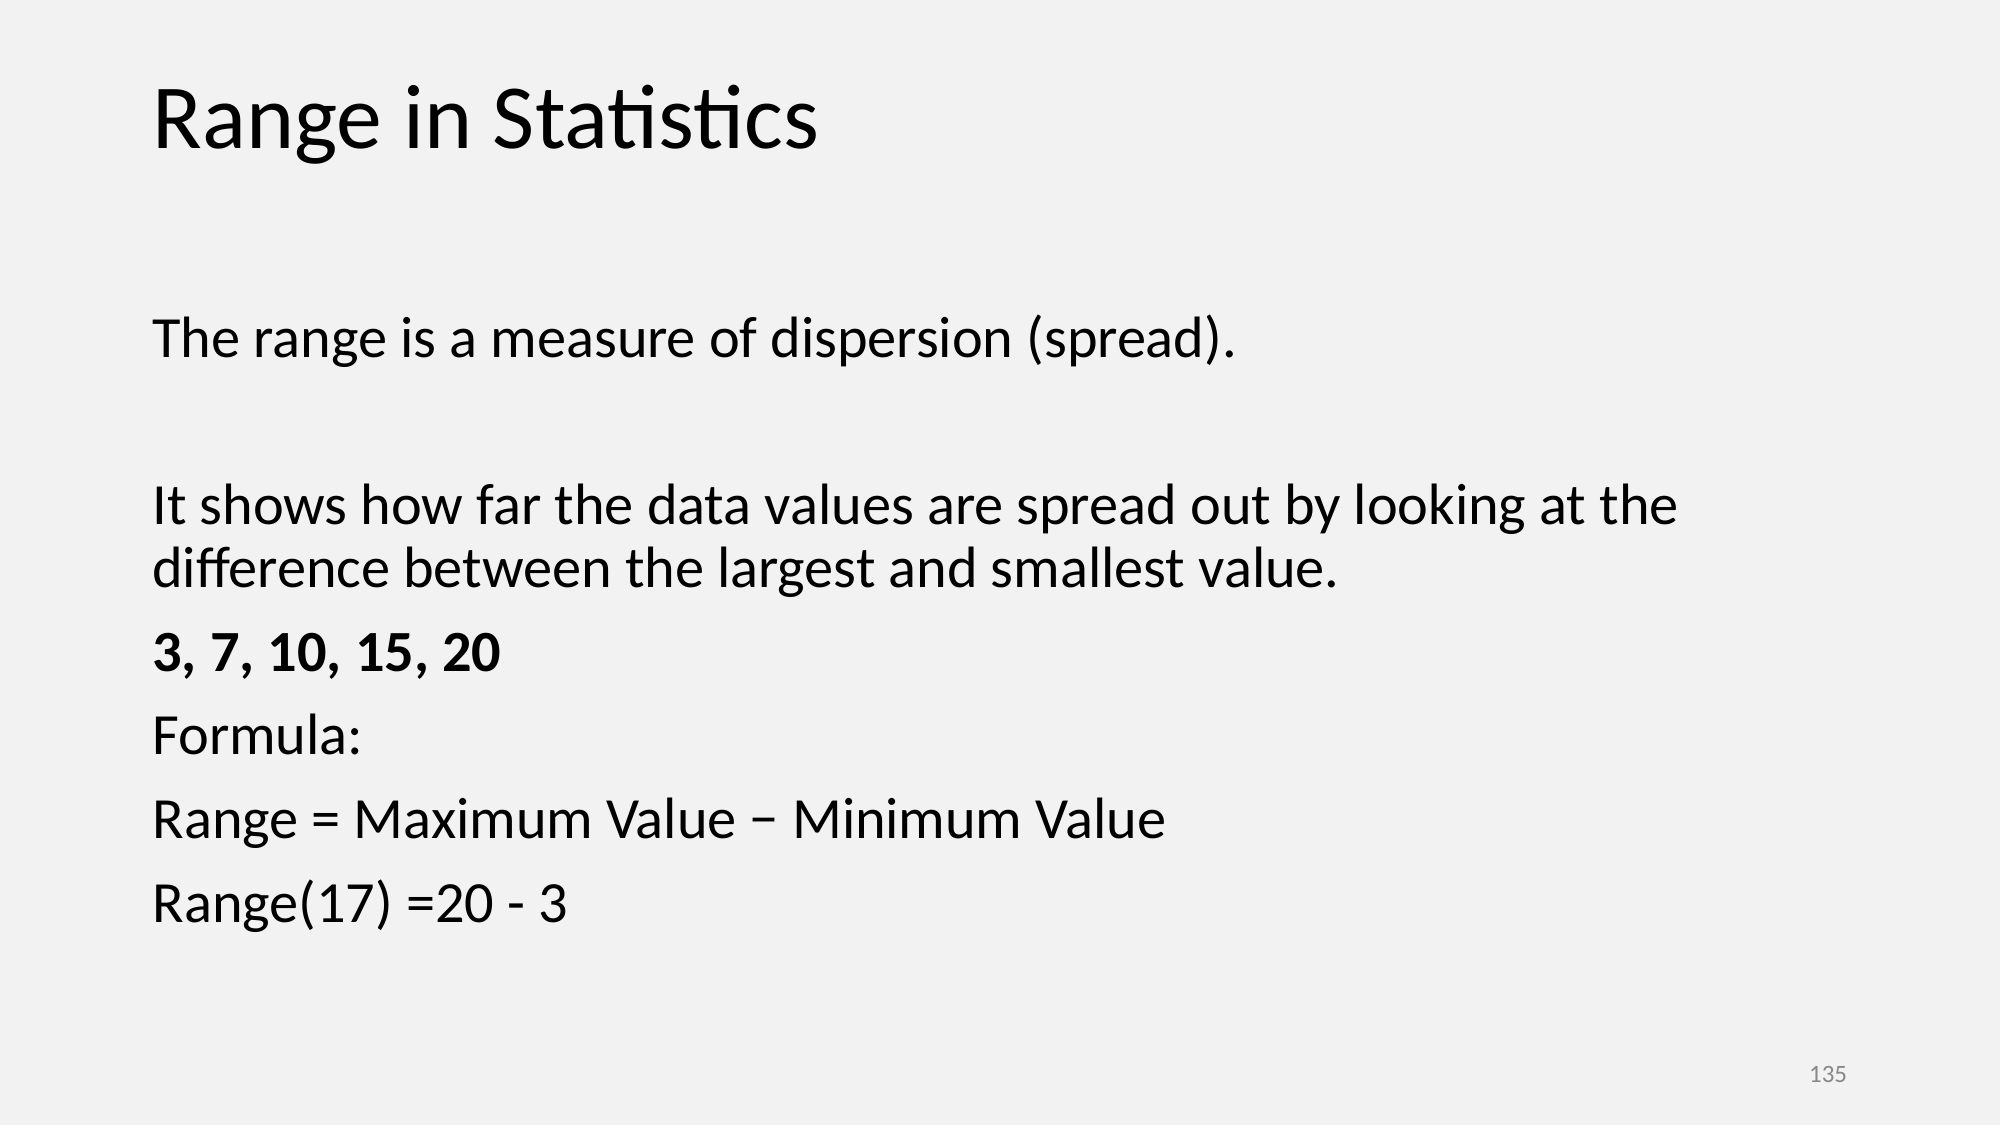

# Range in Statistics

The range is a measure of dispersion (spread).

It shows how far the data values are spread out by looking at the difference between the largest and smallest value.
3, 7, 10, 15, 20
Formula:
Range = Maximum Value − Minimum Value
Range(17) =20 - 3

135